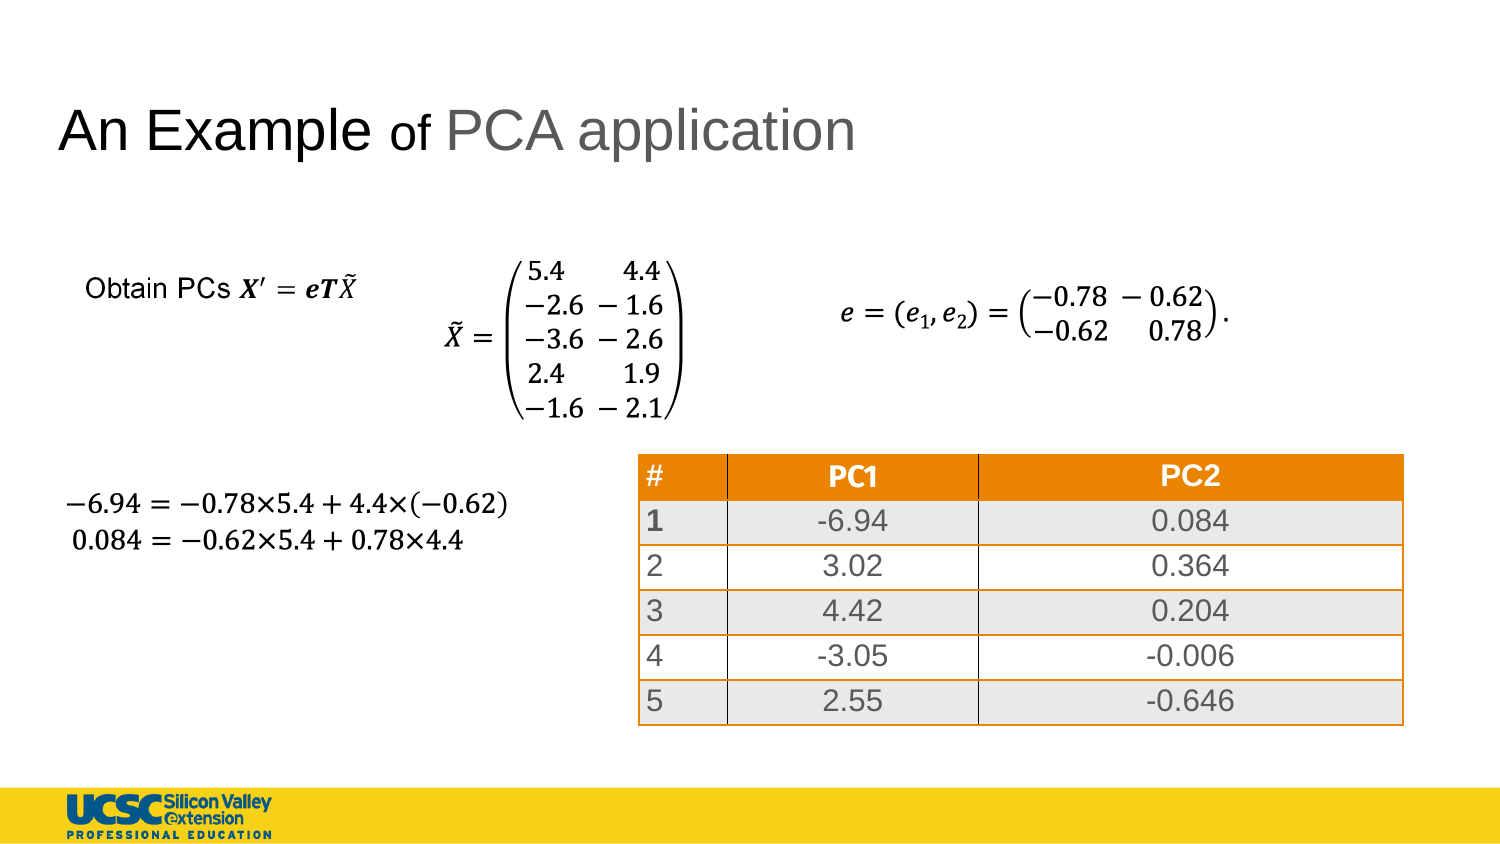

# An Example of PCA application

| # | PC1 | PC2 |
| --- | --- | --- |
| 1 | -6.94 | 0.084 |
| 2 | 3.02 | 0.364 |
| 3 | 4.42 | 0.204 |
| 4 | -3.05 | -0.006 |
| 5 | 2.55 | -0.646 |